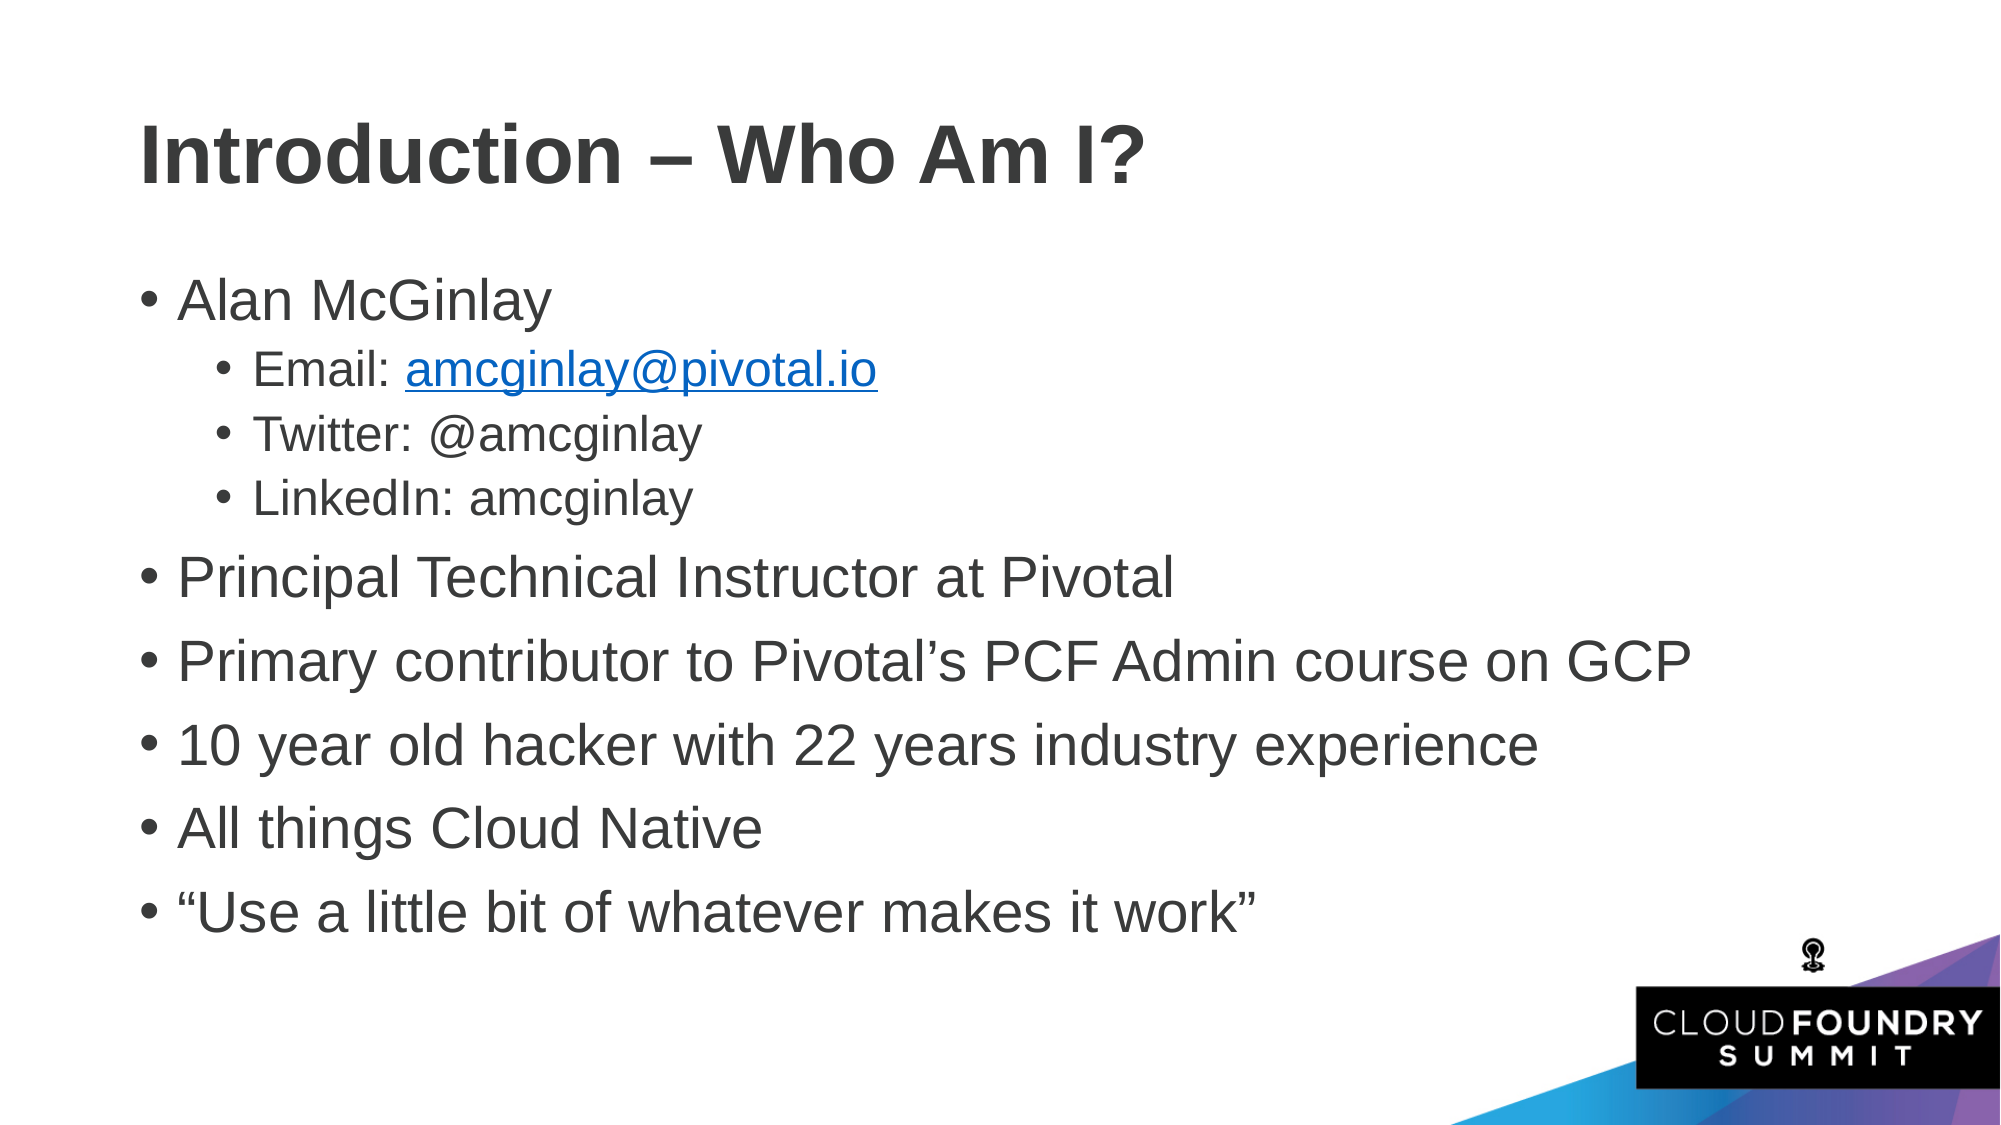

Introduction – Who Am I?
Alan McGinlay
Email: amcginlay@pivotal.io
Twitter: @amcginlay
LinkedIn: amcginlay
Principal Technical Instructor at Pivotal
Primary contributor to Pivotal’s PCF Admin course on GCP
10 year old hacker with 22 years industry experience
All things Cloud Native
“Use a little bit of whatever makes it work”